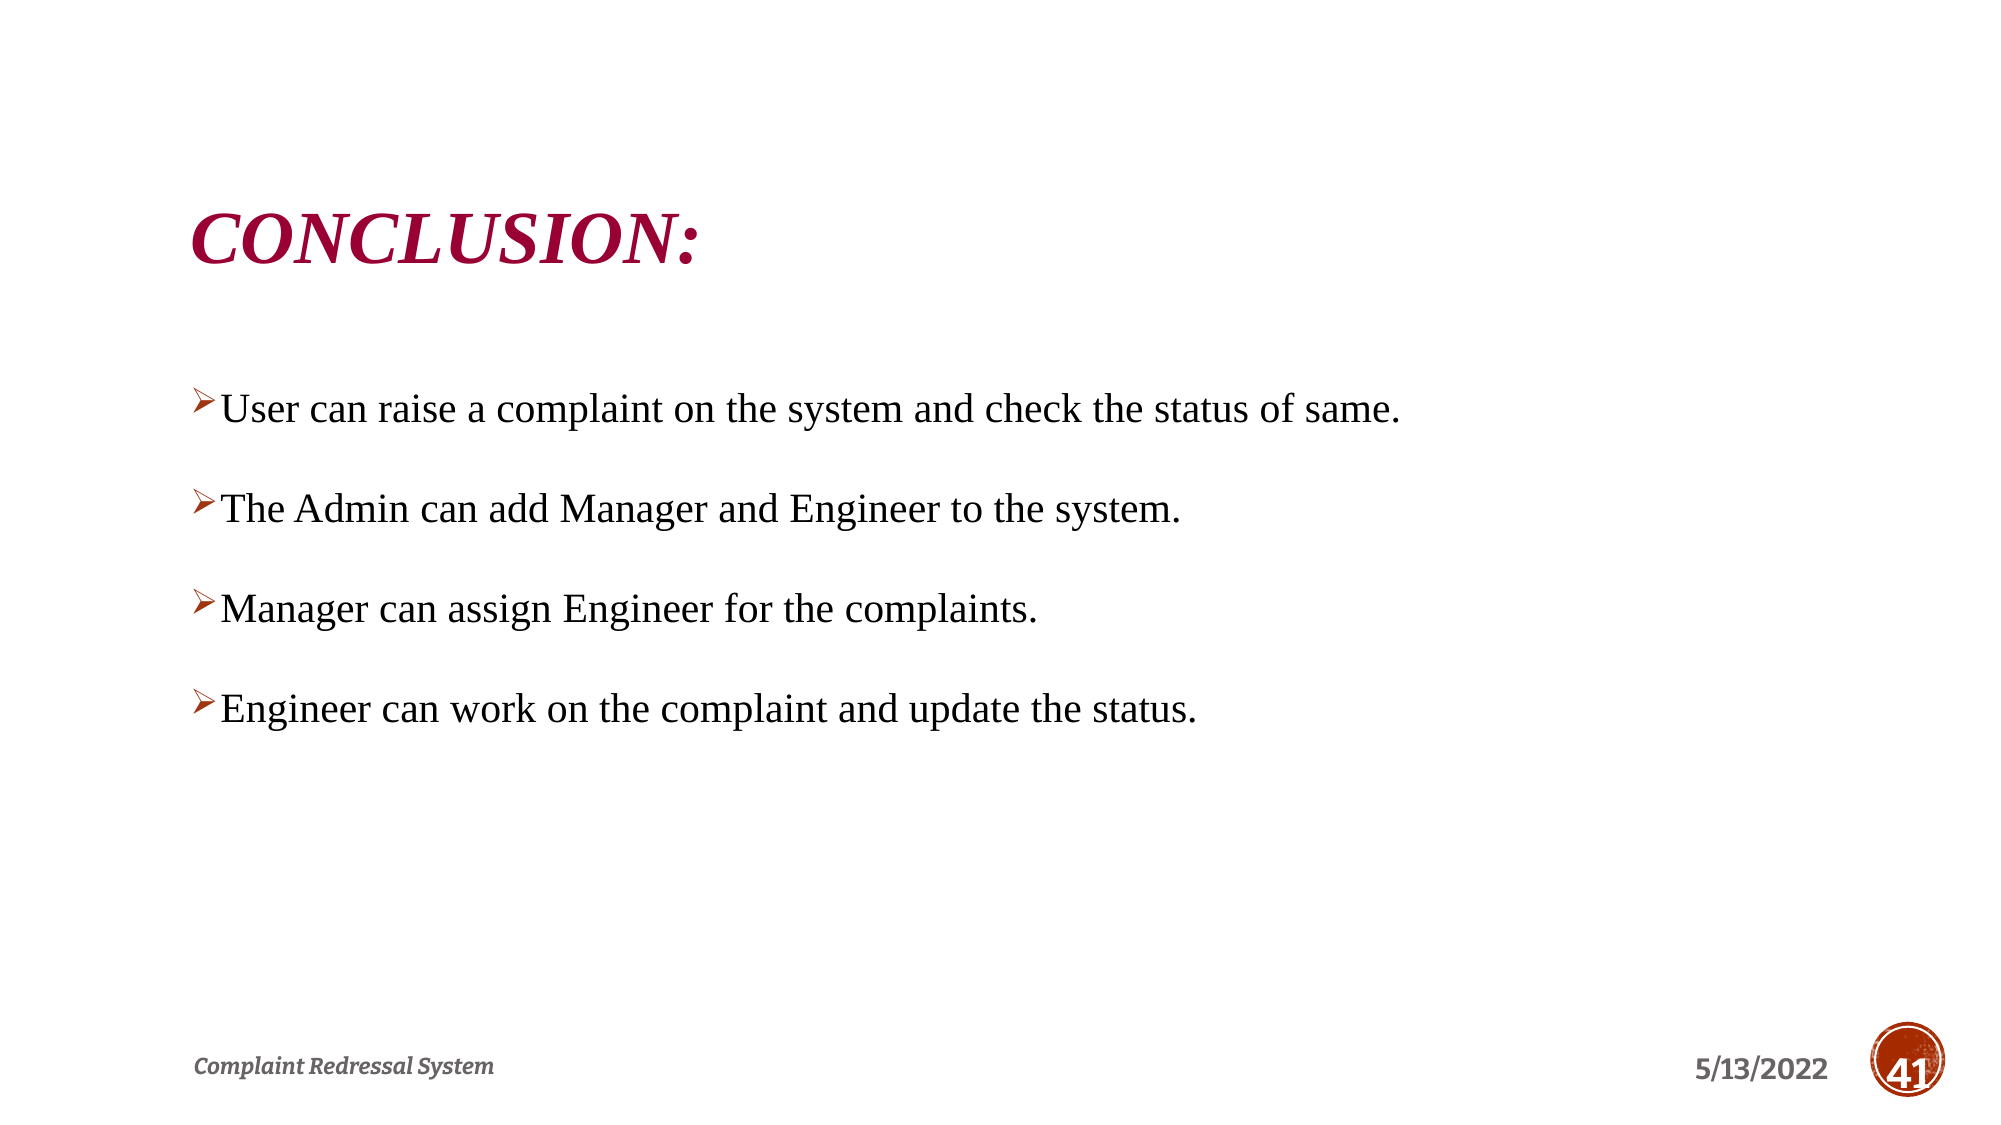

# Conclusion:
User can raise a complaint on the system and check the status of same.
The Admin can add Manager and Engineer to the system.
Manager can assign Engineer for the complaints.
Engineer can work on the complaint and update the status.

Complaint Redressal System
5/13/2022
41